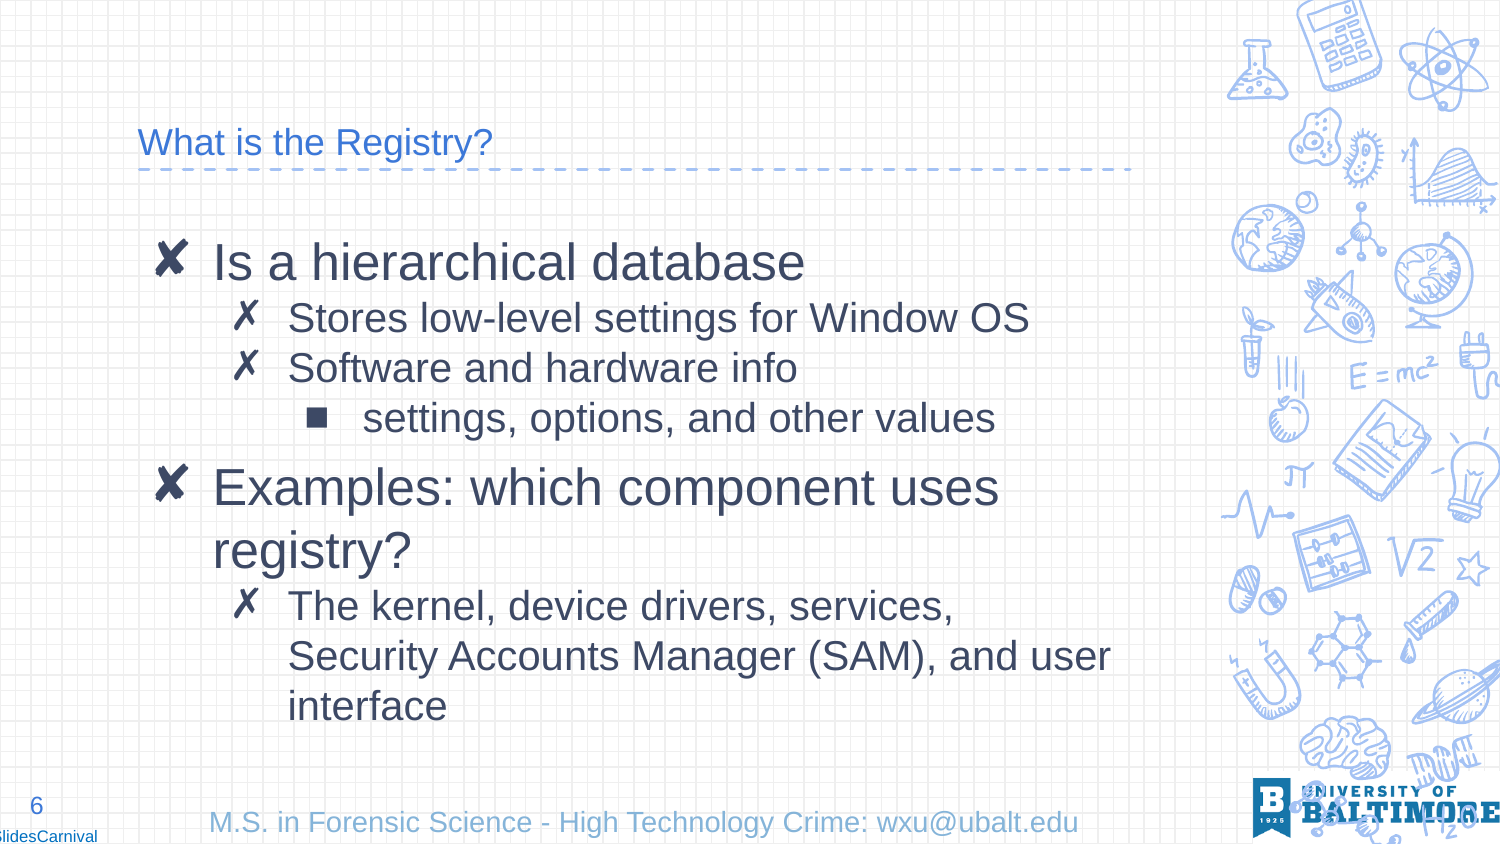

# What is the Registry?
Is a hierarchical database
Stores low-level settings for Window OS
Software and hardware info
settings, options, and other values
Examples: which component uses registry?
The kernel, device drivers, services, Security Accounts Manager (SAM), and user interface

6